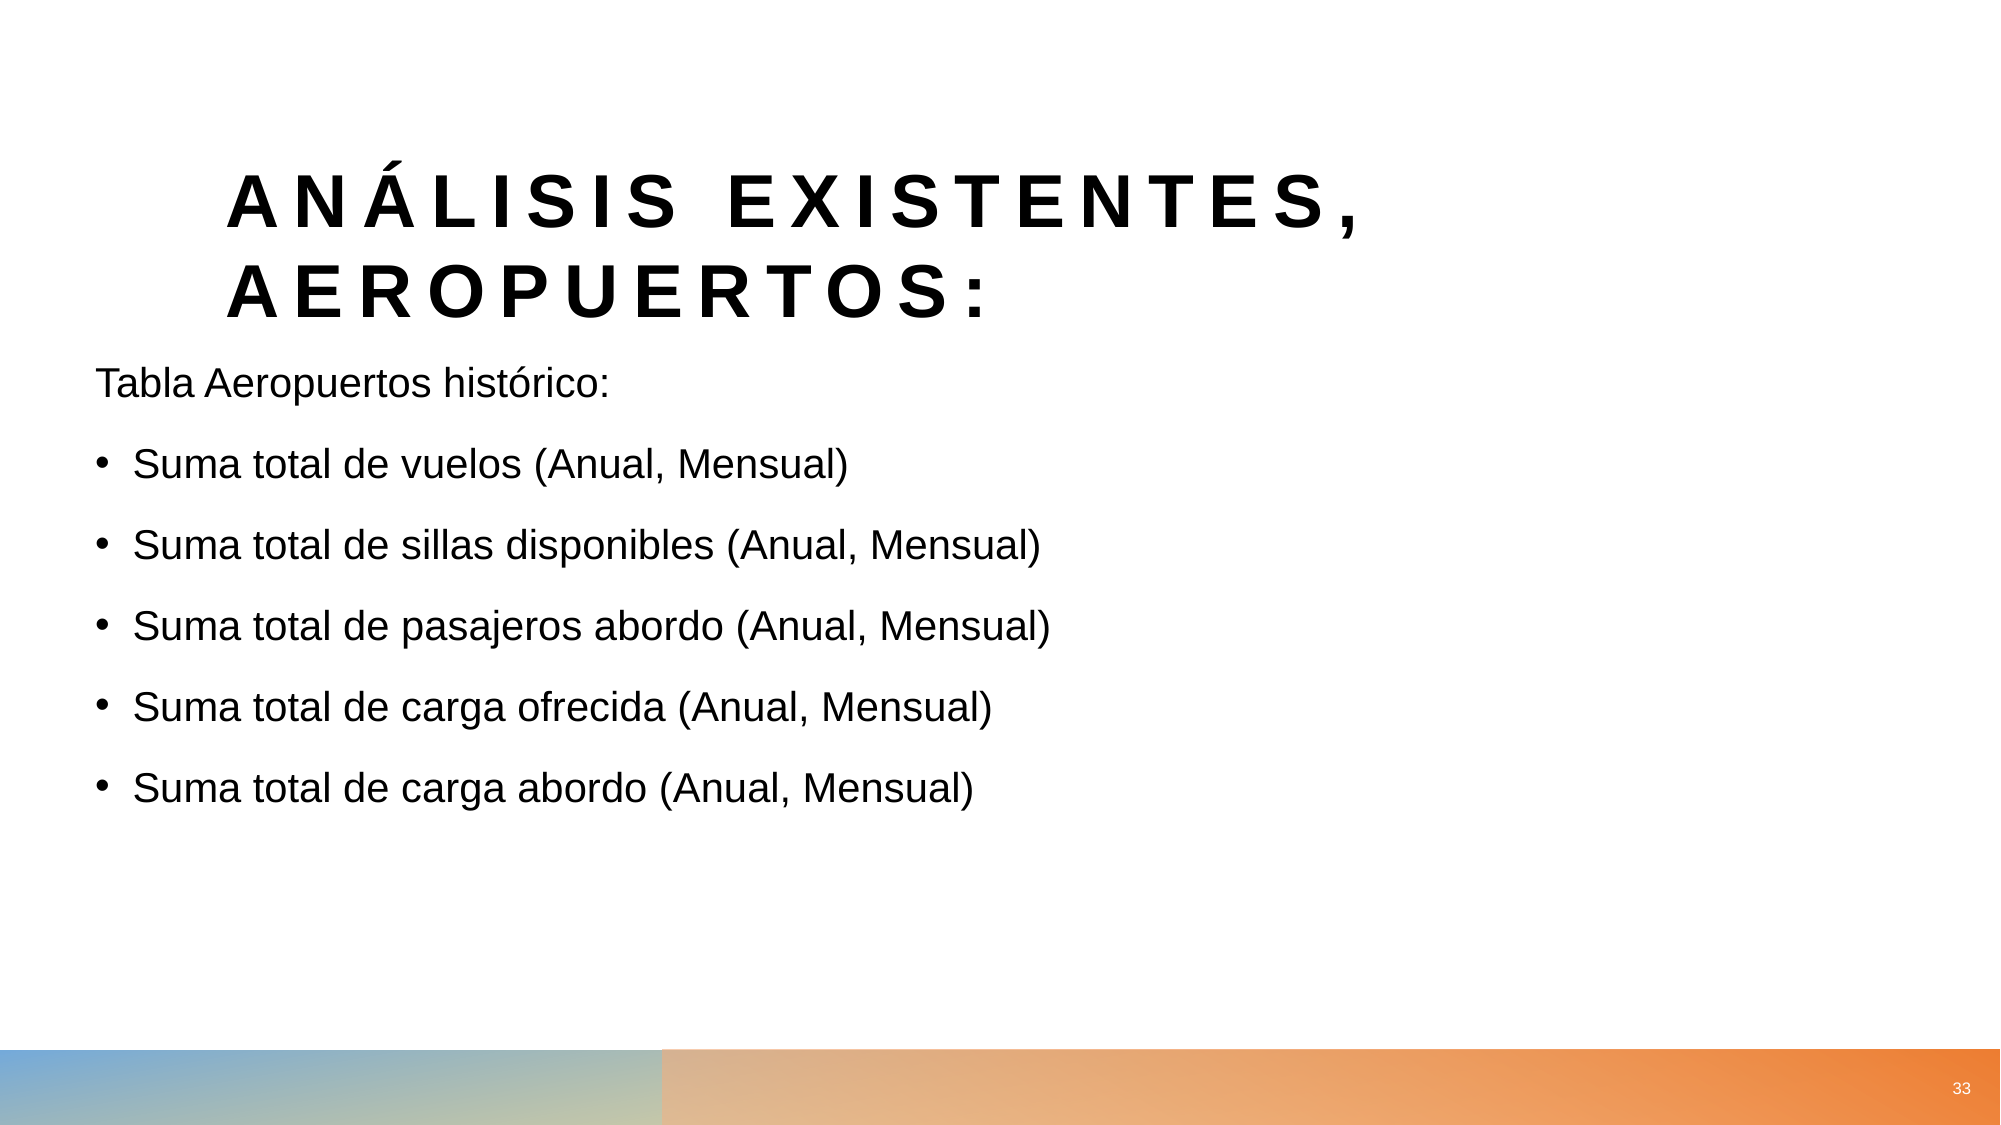

# Análisis existentes, aeropuertos:
Tabla Aeropuertos histórico:
Suma total de vuelos (Anual, Mensual)
Suma total de sillas disponibles (Anual, Mensual)
Suma total de pasajeros abordo (Anual, Mensual)
Suma total de carga ofrecida (Anual, Mensual)
Suma total de carga abordo (Anual, Mensual)

33